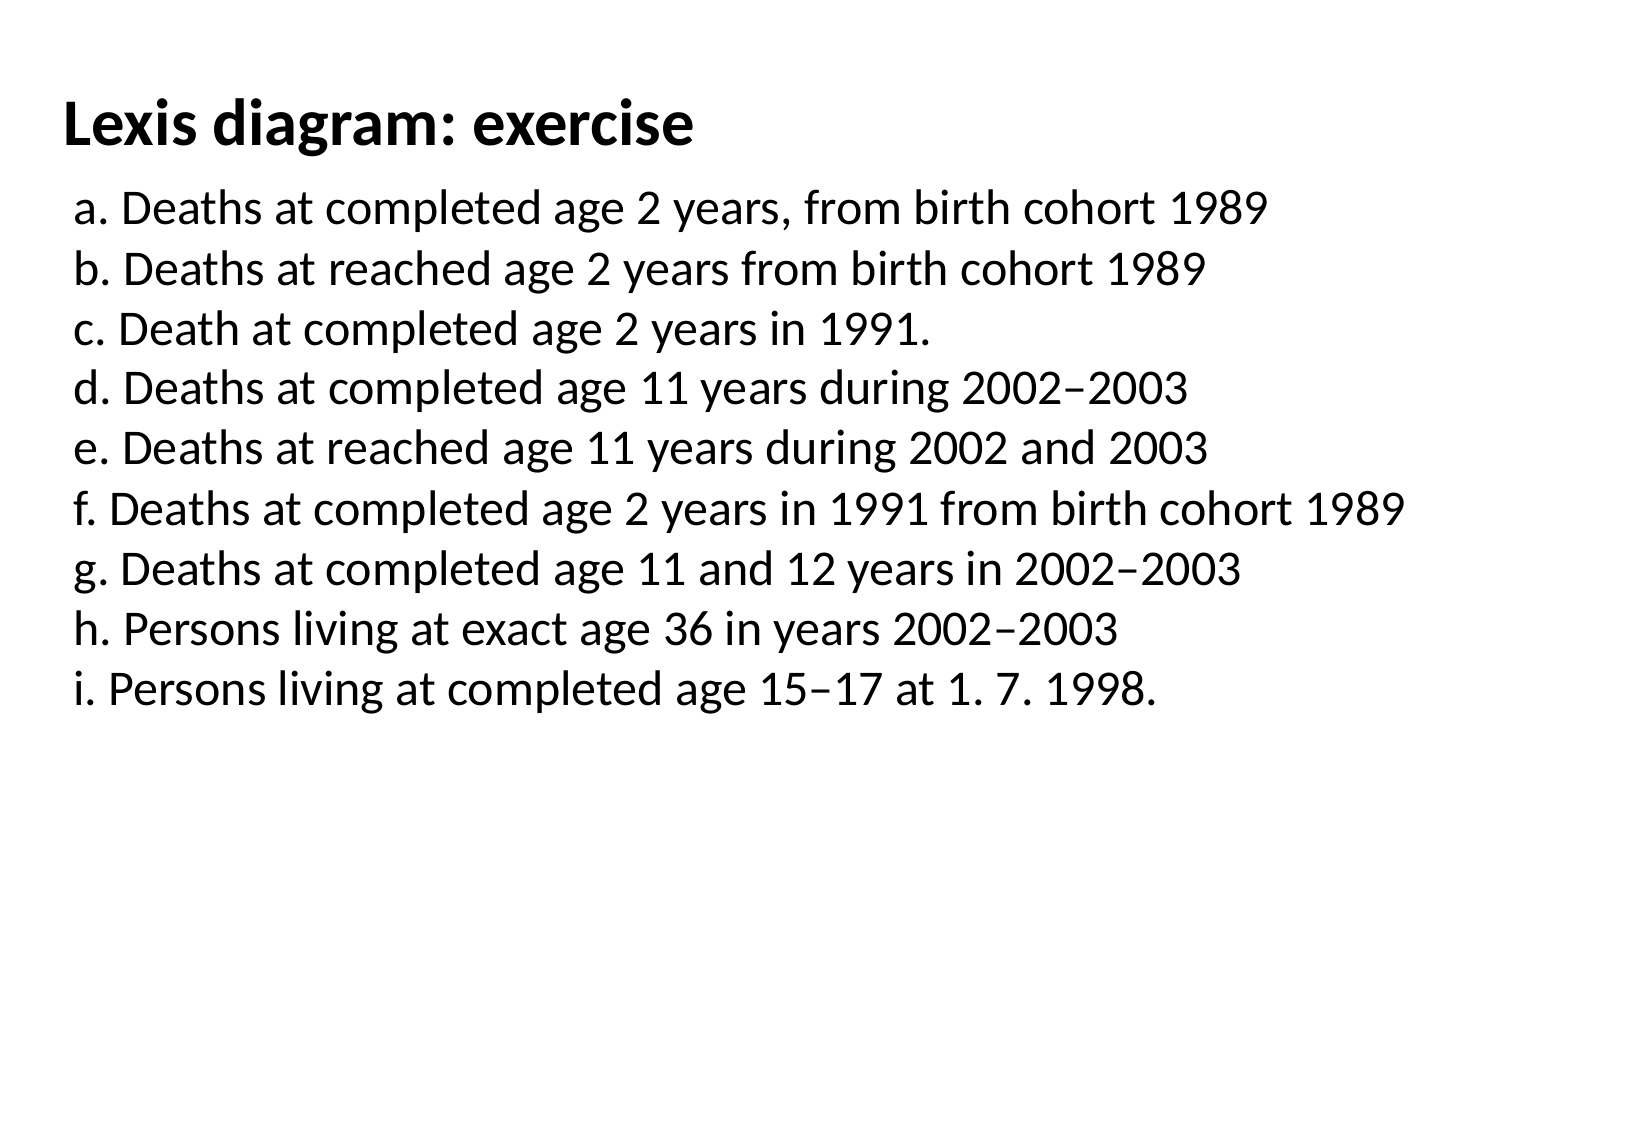

Lexis diagram: exercise
a. Deaths at completed age 2 years, from birth cohort 1989
b. Deaths at reached age 2 years from birth cohort 1989
c. Death at completed age 2 years in 1991.
d. Deaths at completed age 11 years during 2002–2003
e. Deaths at reached age 11 years during 2002 and 2003
f. Deaths at completed age 2 years in 1991 from birth cohort 1989
g. Deaths at completed age 11 and 12 years in 2002–2003
h. Persons living at exact age 36 in years 2002–2003
i. Persons living at completed age 15–17 at 1. 7. 1998.